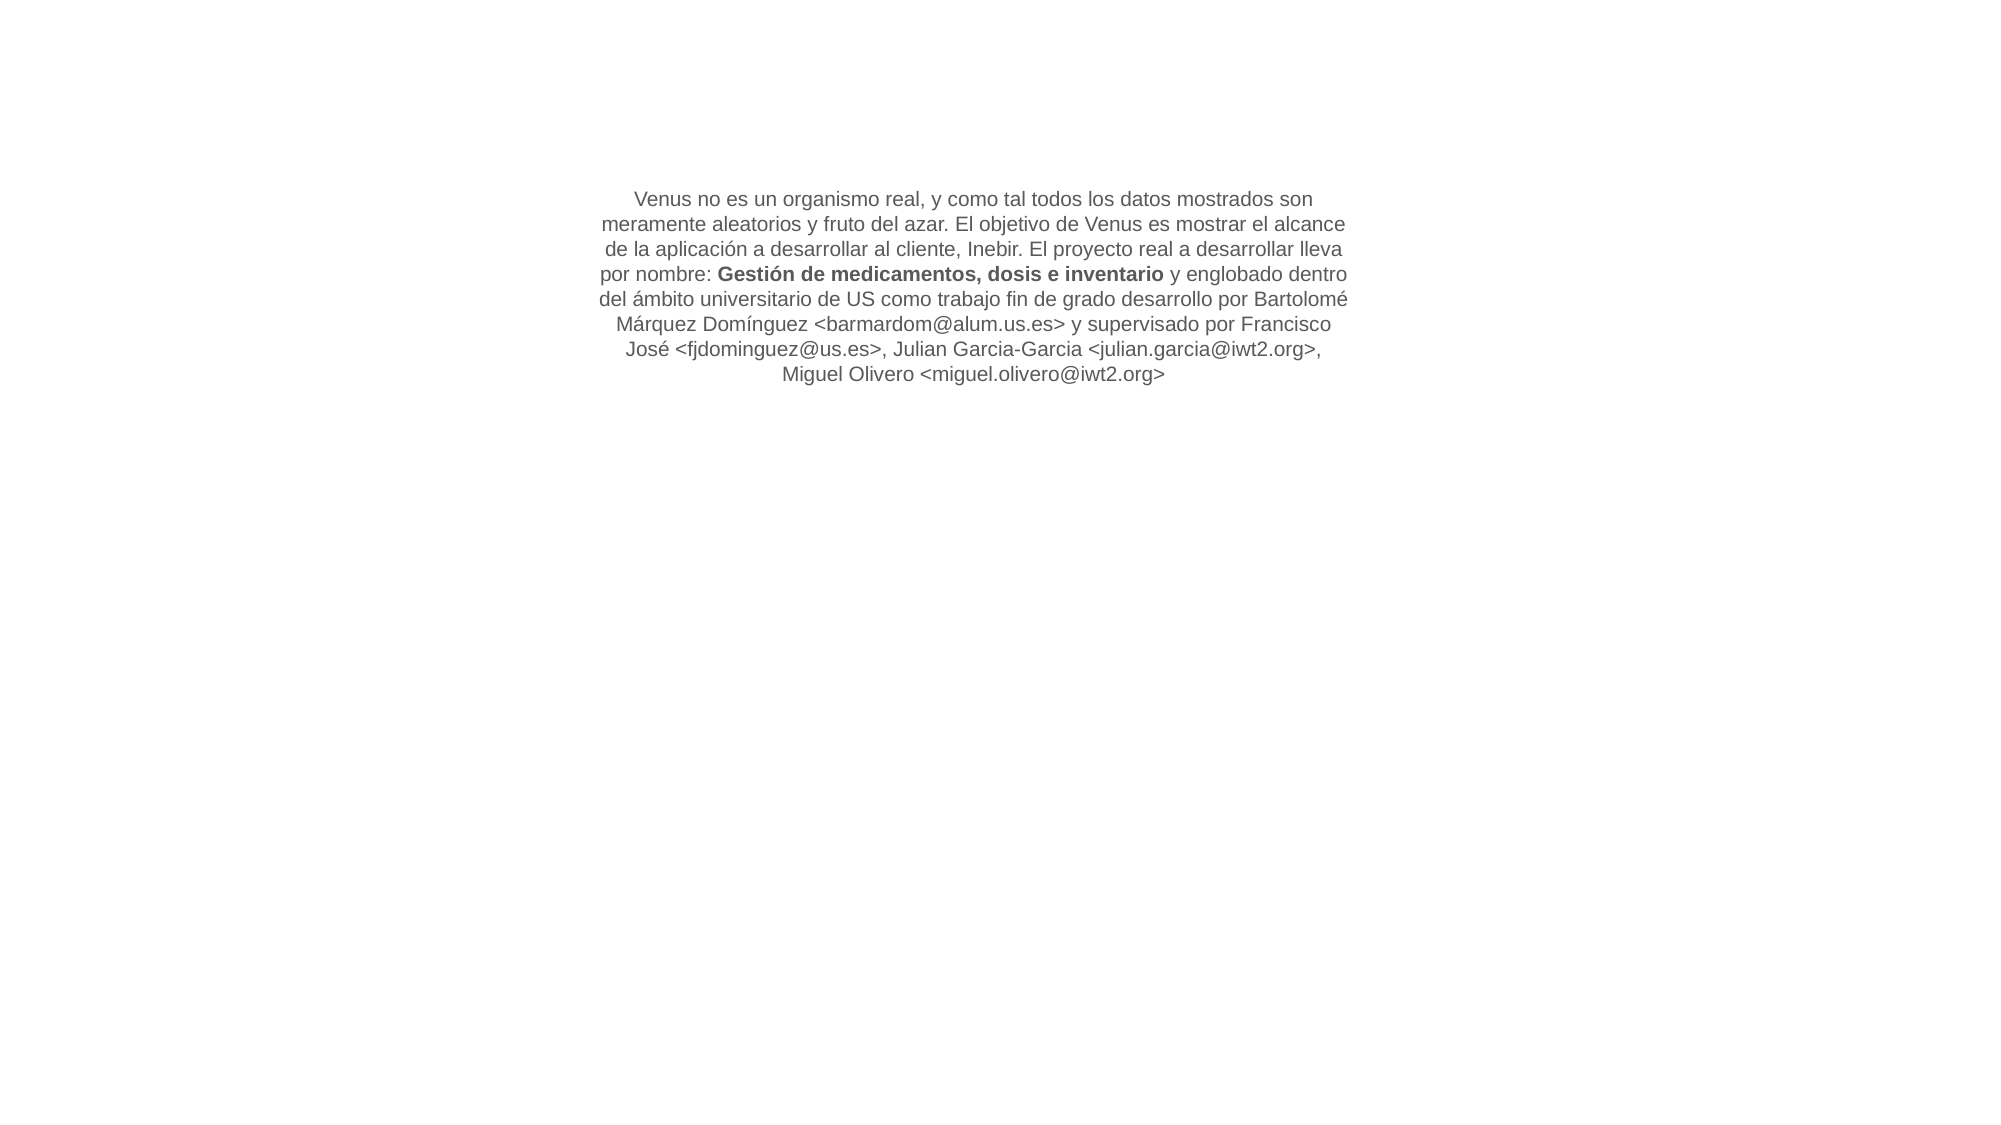

Venus no es un organismo real, y como tal todos los datos mostrados son meramente aleatorios y fruto del azar. El objetivo de Venus es mostrar el alcance de la aplicación a desarrollar al cliente, Inebir. El proyecto real a desarrollar lleva por nombre: Gestión de medicamentos, dosis e inventario y englobado dentro del ámbito universitario de US como trabajo fin de grado desarrollo por Bartolomé Márquez Domínguez <barmardom@alum.us.es> y supervisado por Francisco José <fjdominguez@us.es>, Julian Garcia-Garcia <julian.garcia@iwt2.org>, Miguel Olivero <miguel.olivero@iwt2.org>